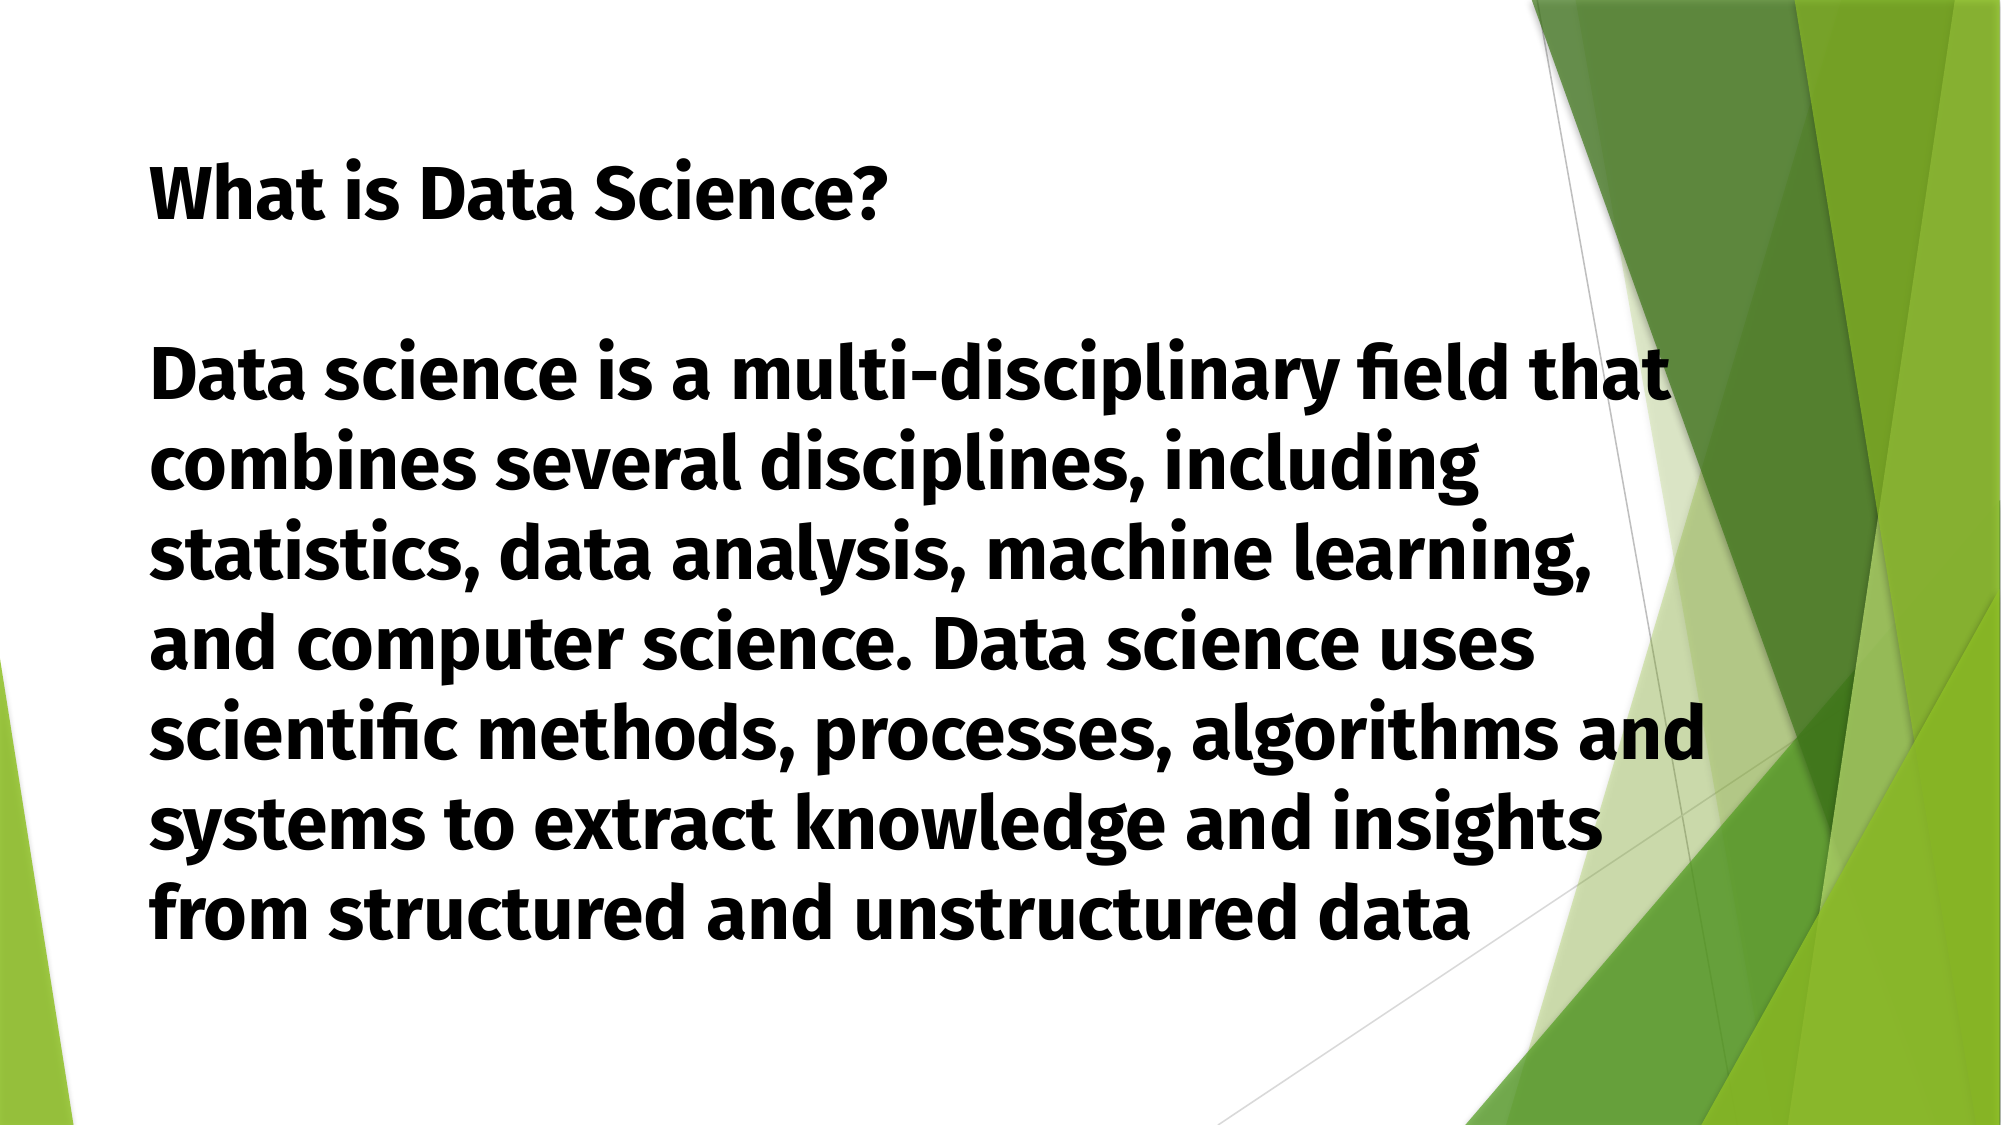

What is Data Science?

Data science is a multi-disciplinary field that combines several disciplines, including statistics, data analysis, machine learning, and computer science. Data science uses scientific methods, processes, algorithms and systems to extract knowledge and insights from structured and unstructured data